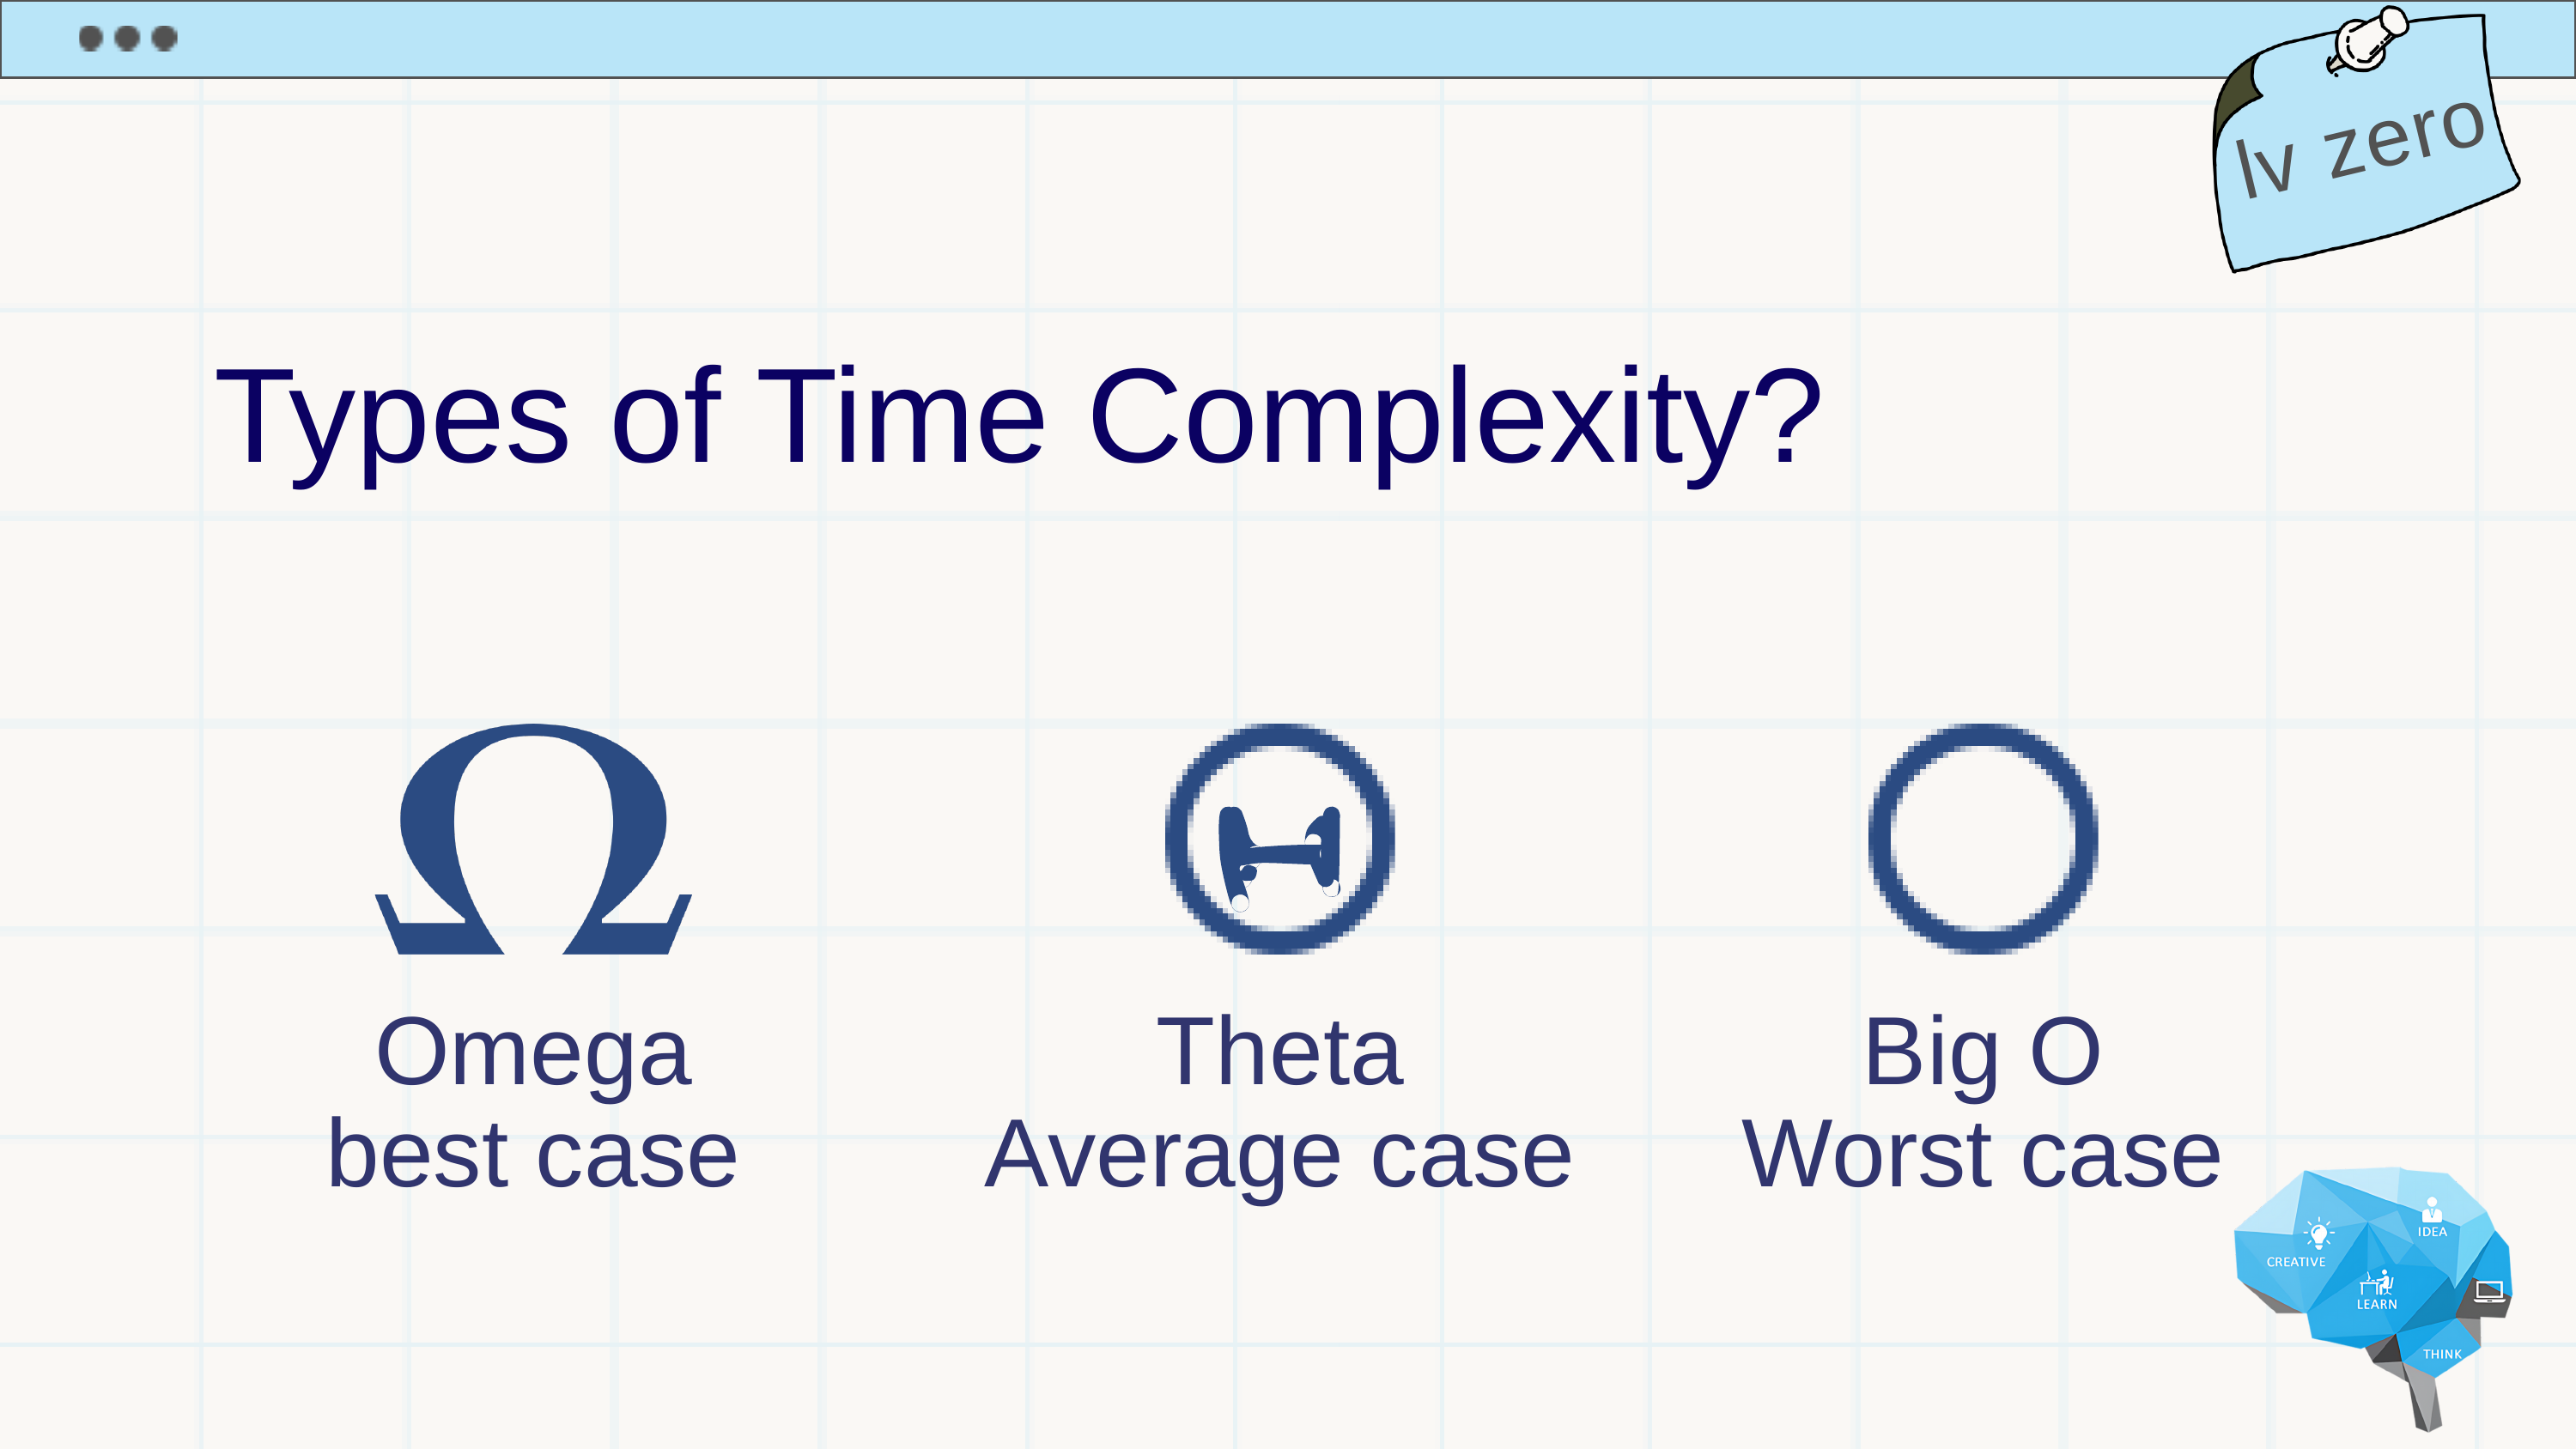

lv zero
Types of Time Complexity?

Omega
best case
Theta
Average case
Big O
Worst case